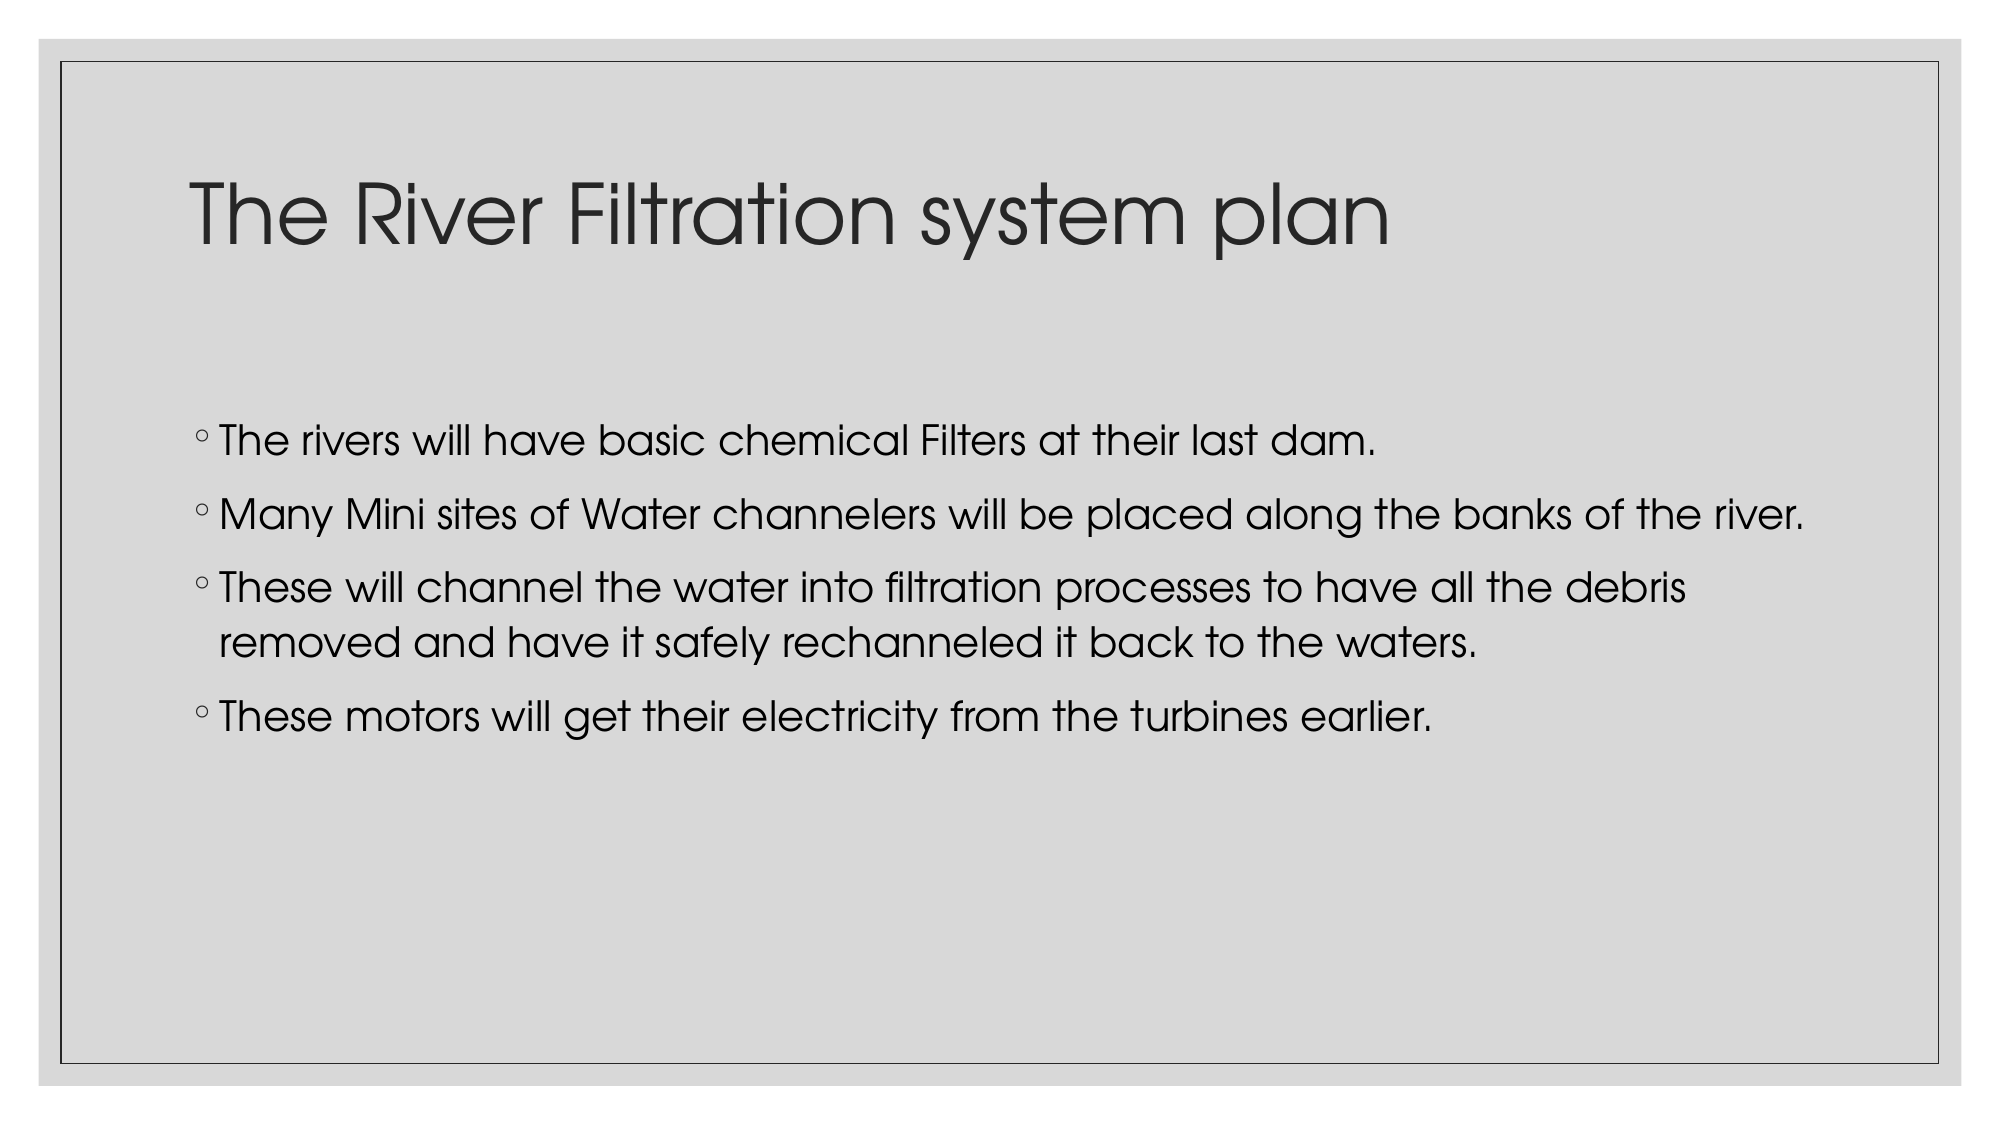

# The River Filtration system plan

The rivers will have basic chemical Filters at their last dam.
Many Mini sites of Water channelers will be placed along the banks of the river.
These will channel the water into filtration processes to have all the debris removed and have it safely rechanneled it back to the waters.
These motors will get their electricity from the turbines earlier.